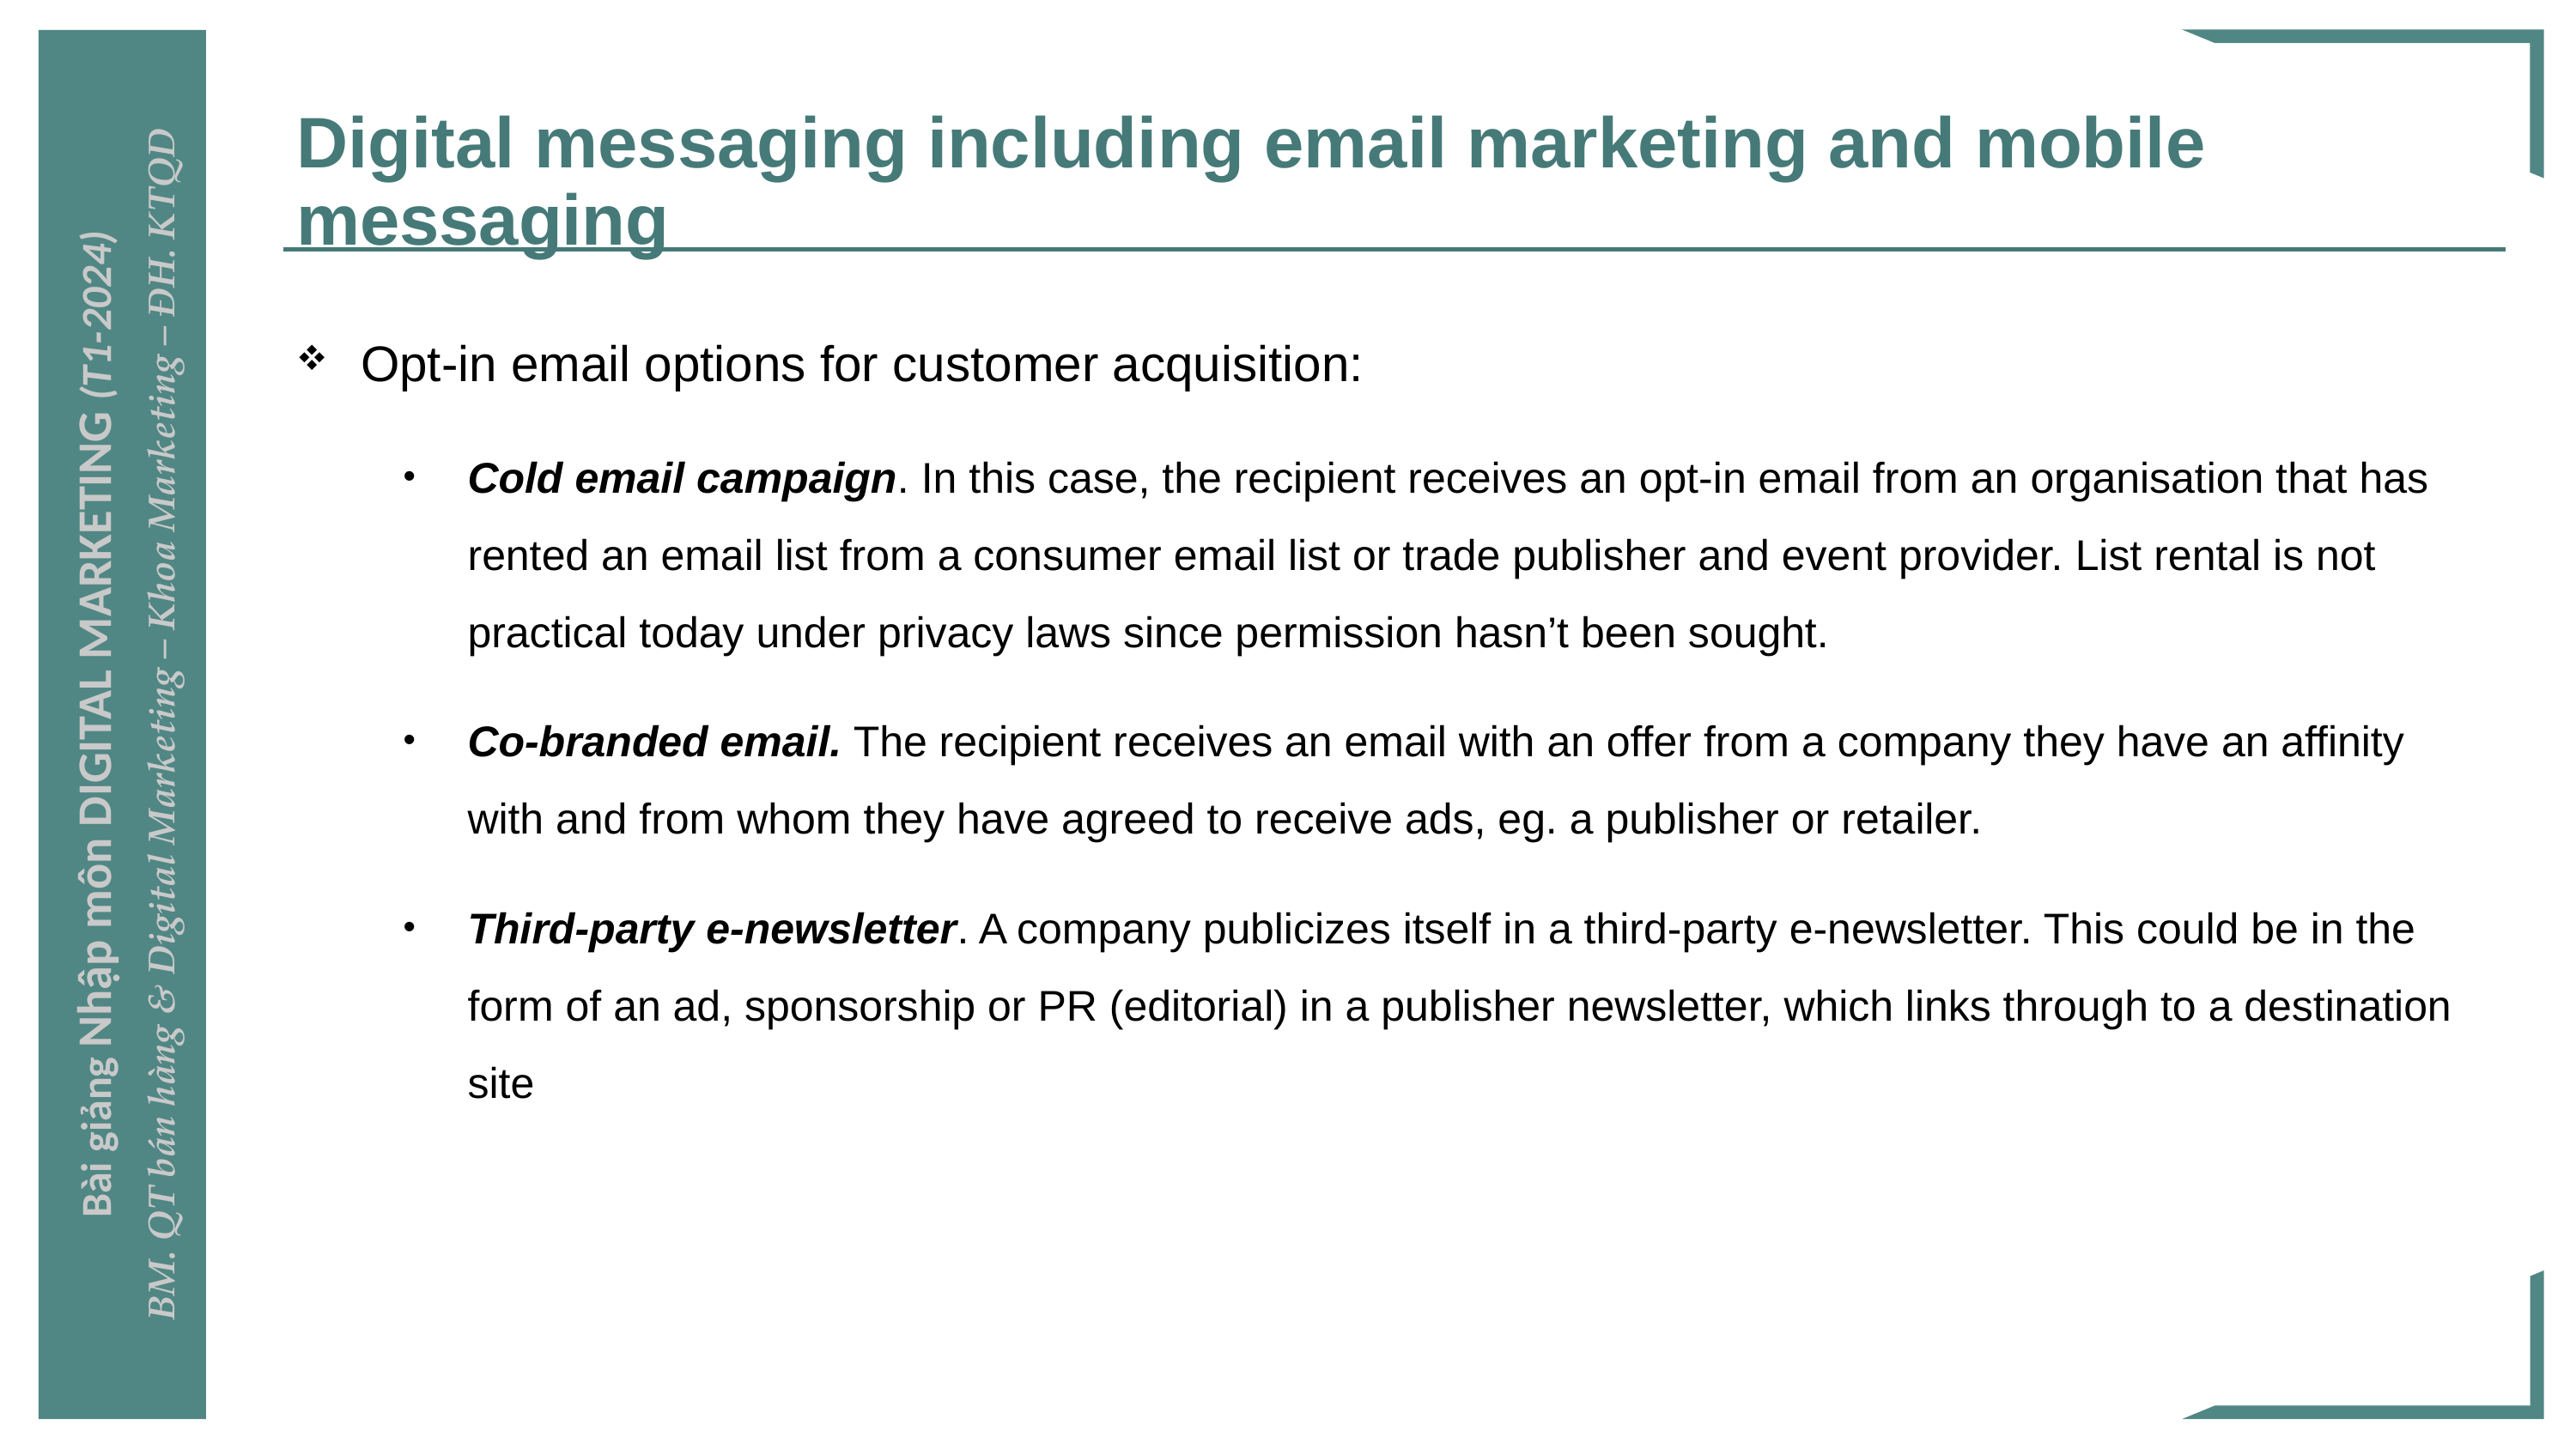

# Digital messaging including email marketing and mobile messaging
Opt-in email options for customer acquisition:
Cold email campaign. In this case, the recipient receives an opt-in email from an organisation that has rented an email list from a consumer email list or trade publisher and event provider. List rental is not practical today under privacy laws since permission hasn’t been sought.
Co-branded email. The recipient receives an email with an offer from a company they have an affinity with and from whom they have agreed to receive ads, eg. a publisher or retailer.
Third-party e-newsletter. A company publicizes itself in a third-party e-newsletter. This could be in the form of an ad, sponsorship or PR (editorial) in a publisher newsletter, which links through to a destination site